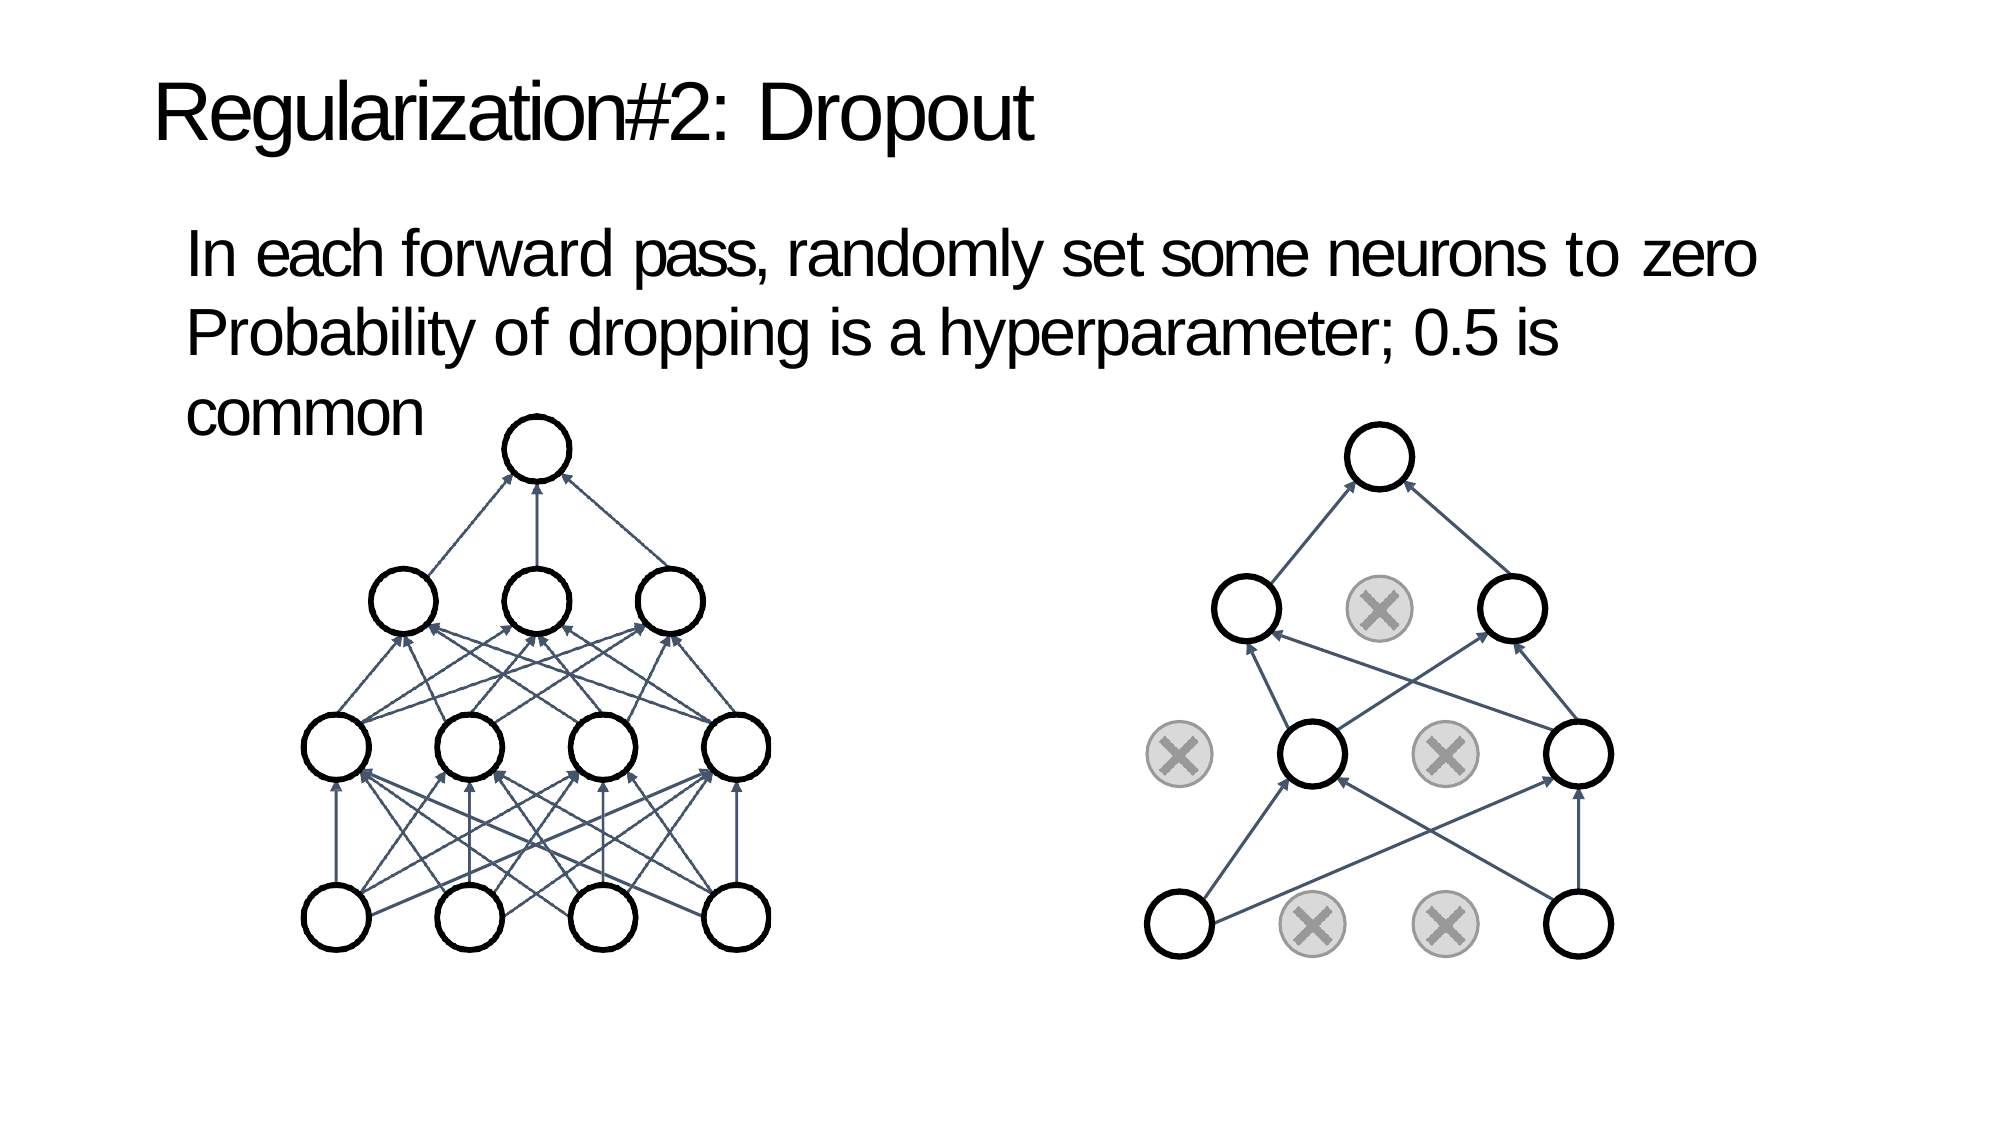

Regularization#2: Dropout
In each forward pass, randomly set some neurons to zero  Probability of dropping is a hyperparameter; 0.5 is common